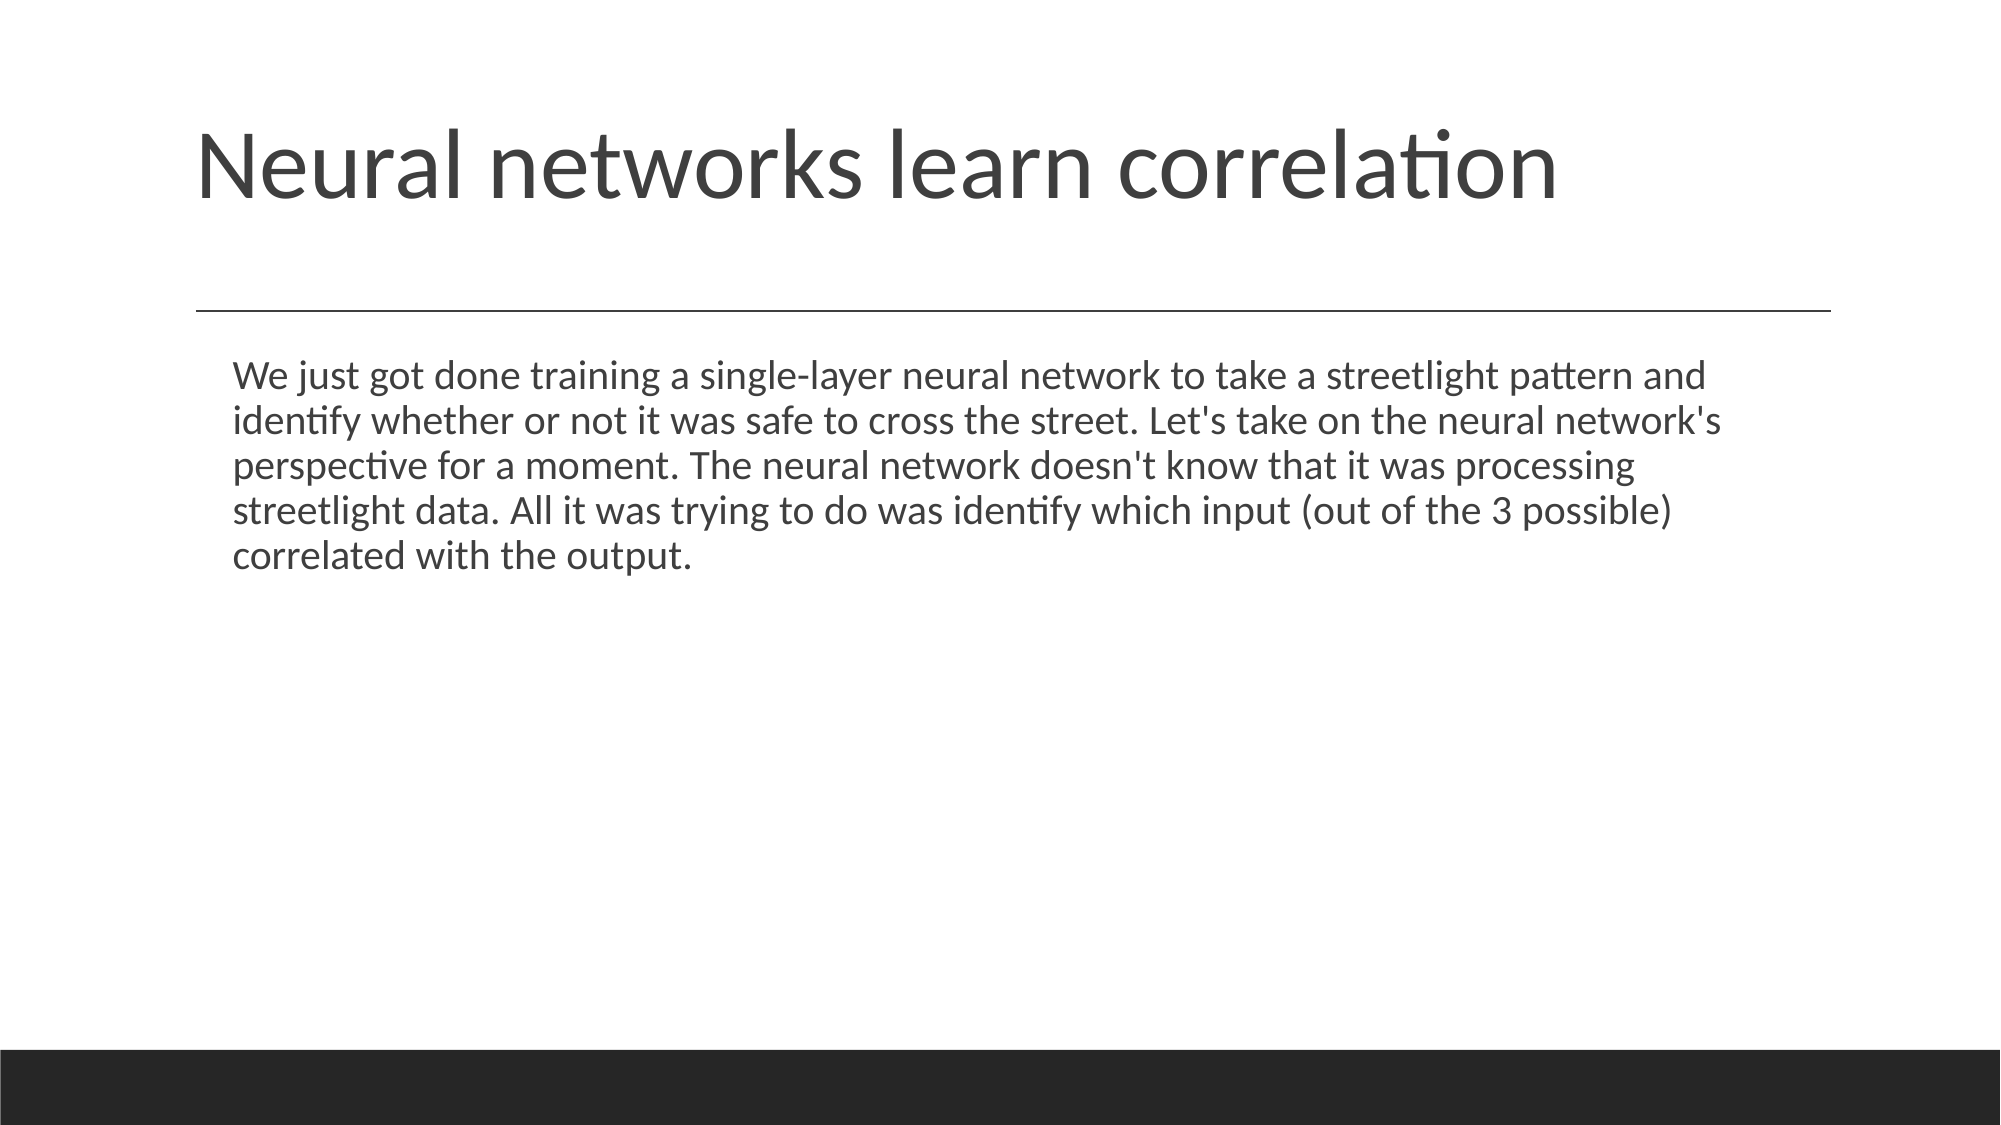

# Neural networks learn correlation
We just got done training a single-layer neural network to take a streetlight pattern and identify whether or not it was safe to cross the street. Let's take on the neural network's perspective for a moment. The neural network doesn't know that it was processing streetlight data. All it was trying to do was identify which input (out of the 3 possible) correlated with the output.